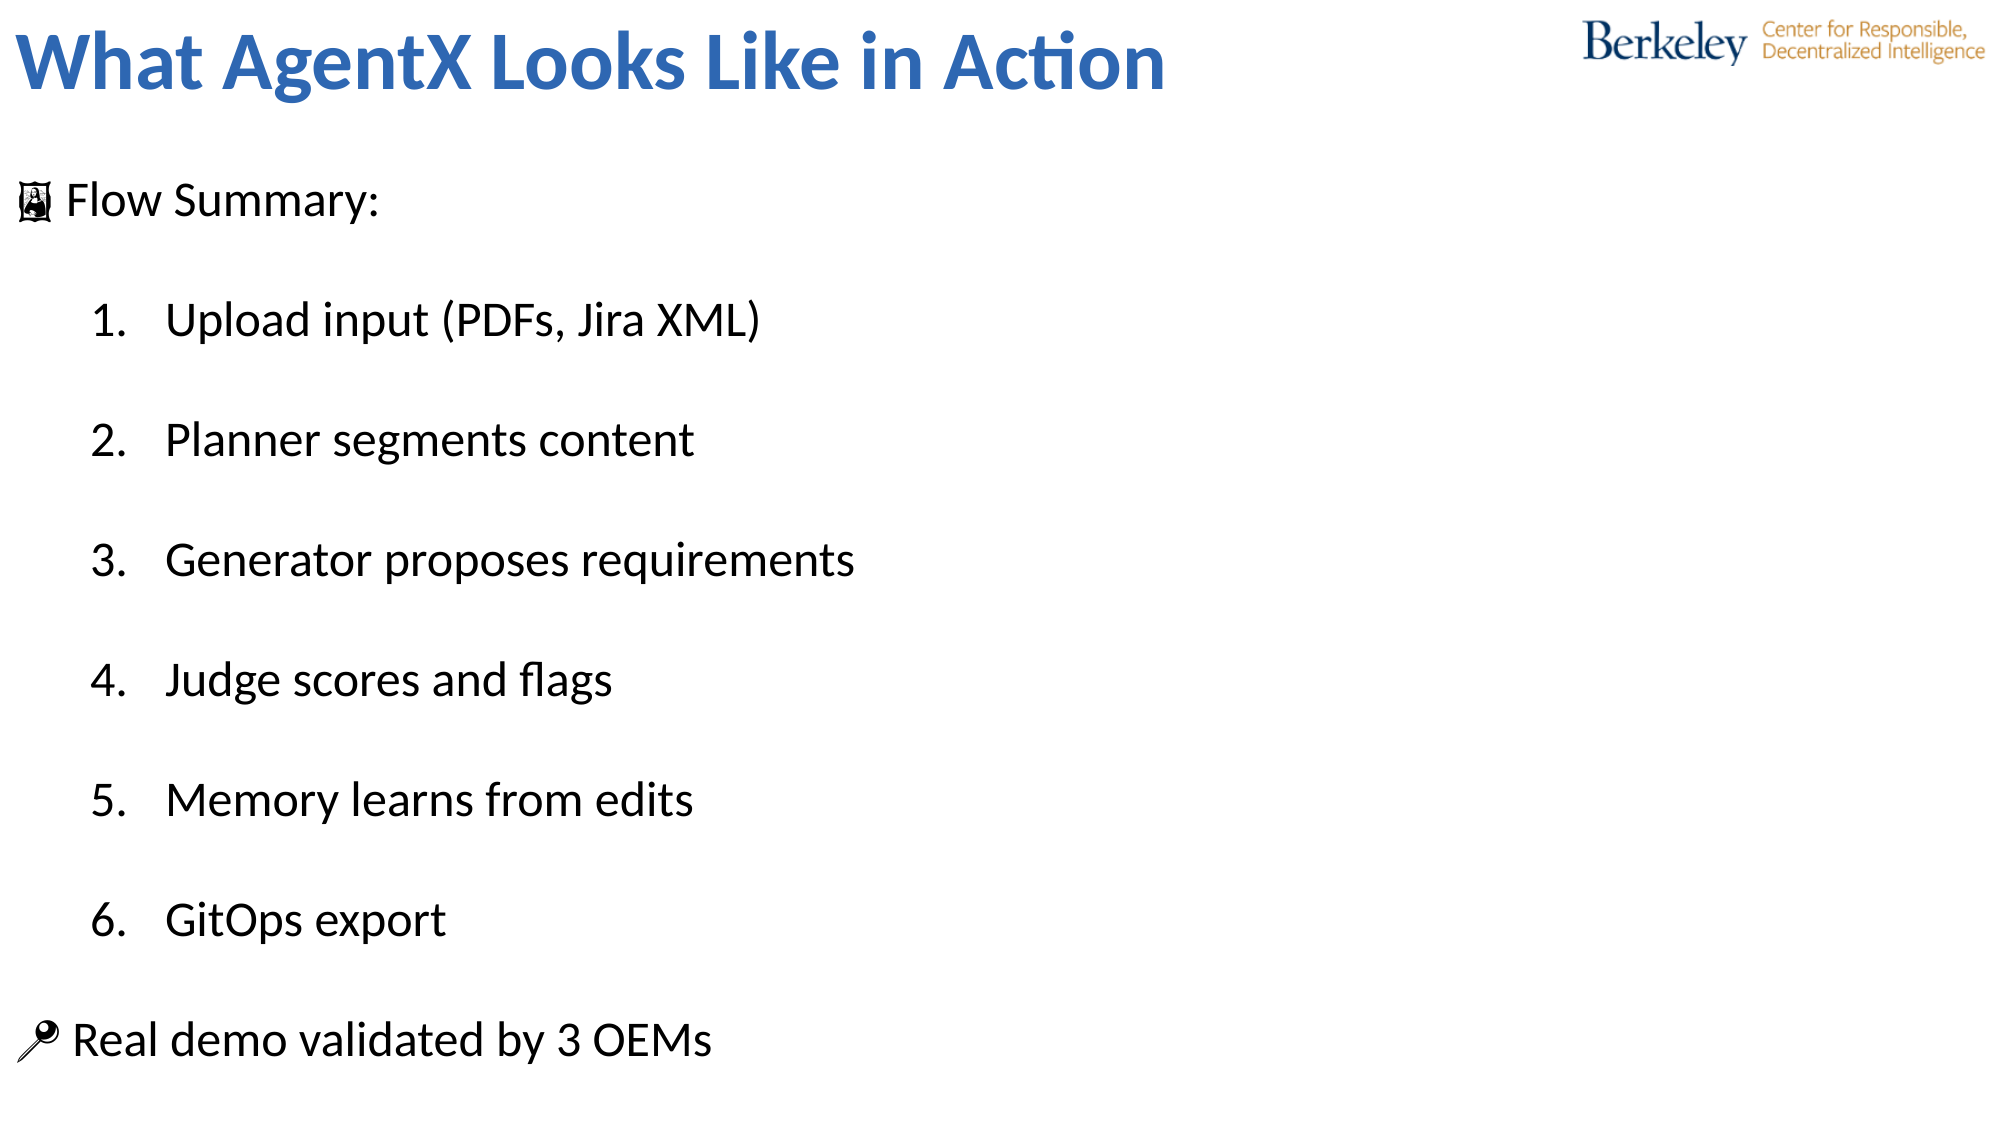

What AgentX Looks Like in Action
🖼 Flow Summary:

Upload input (PDFs, Jira XML)

Planner segments content

Generator proposes requirements

Judge scores and flags

Memory learns from edits

GitOps export

📍 Real demo validated by 3 OEMs